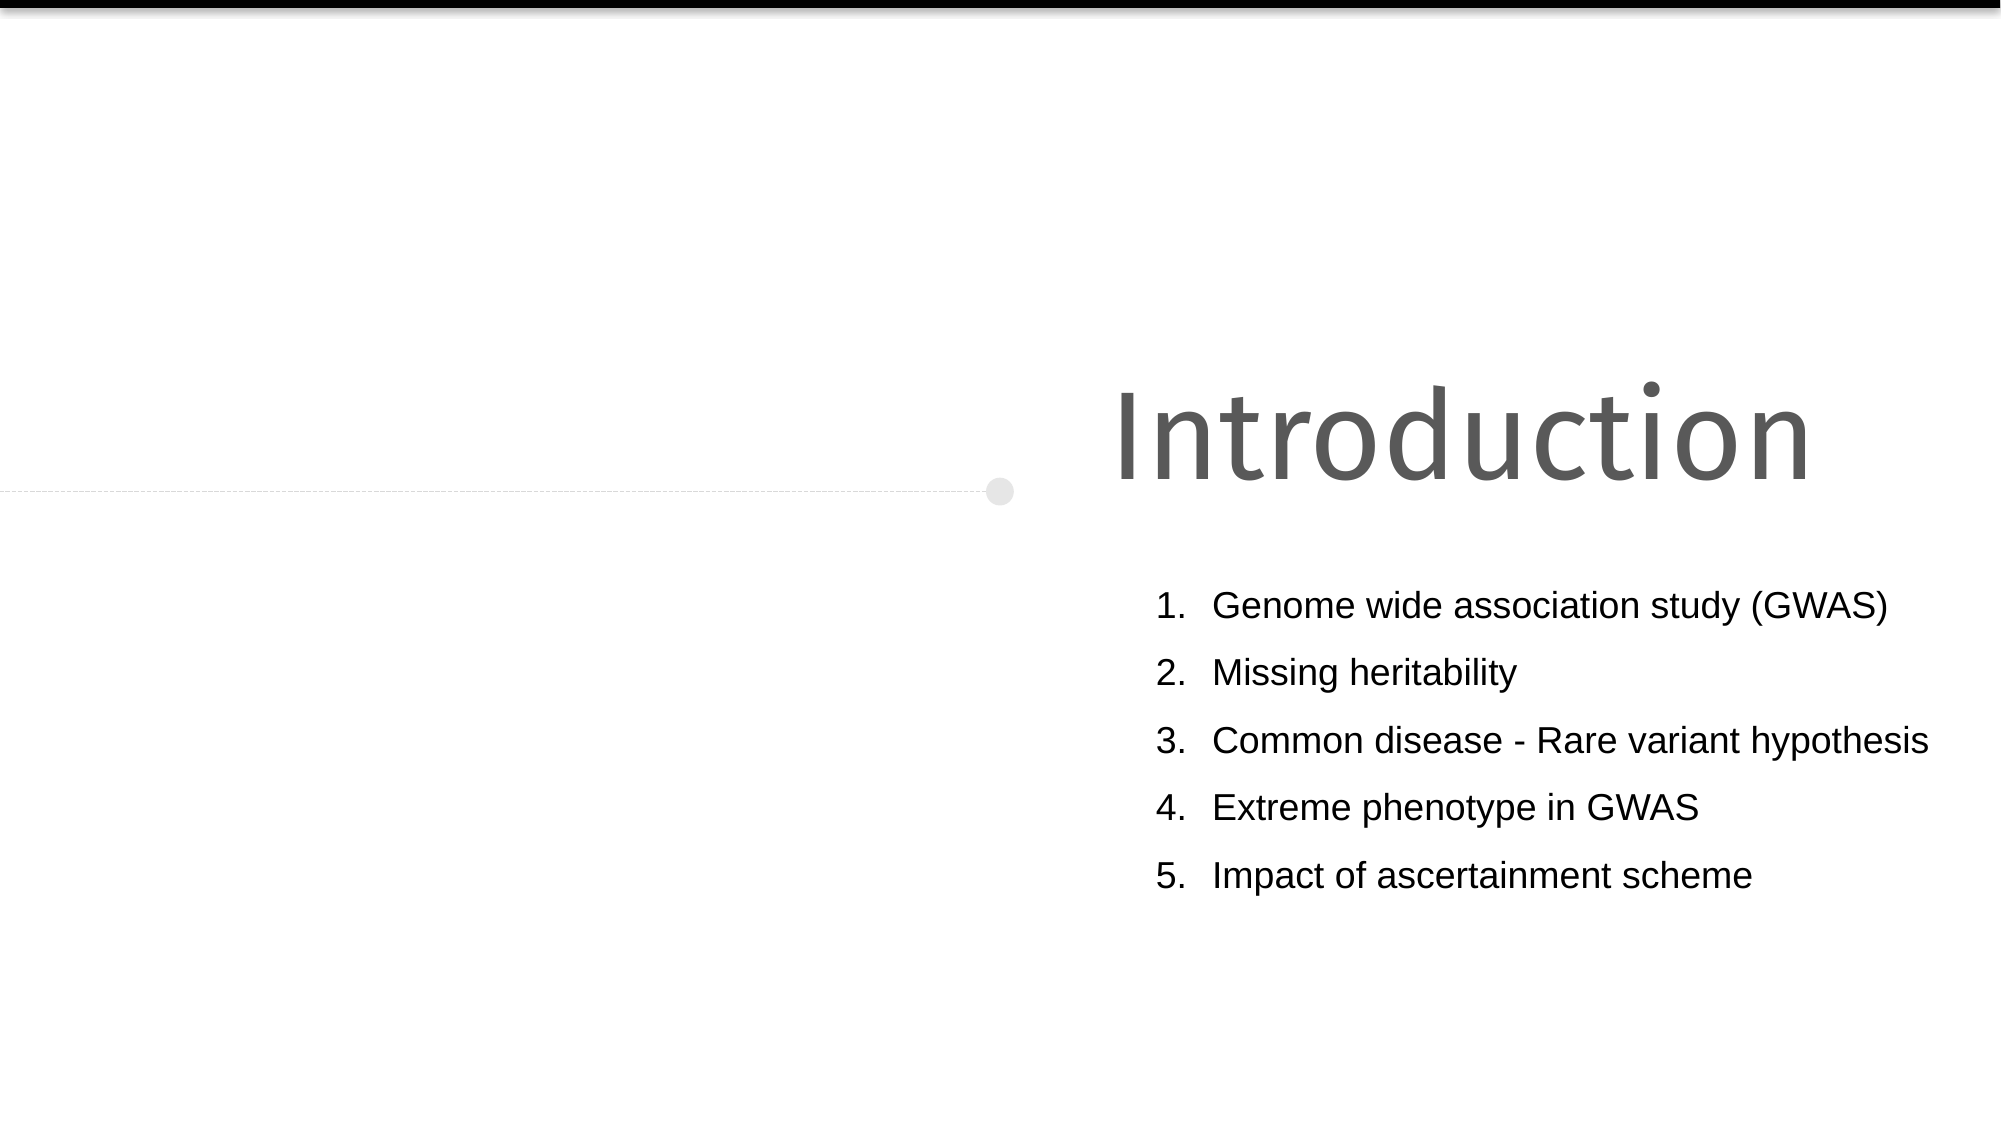

Introduction

Genome wide association study (GWAS)
Missing heritability
Common disease - Rare variant hypothesis
Extreme phenotype in GWAS
Impact of ascertainment scheme